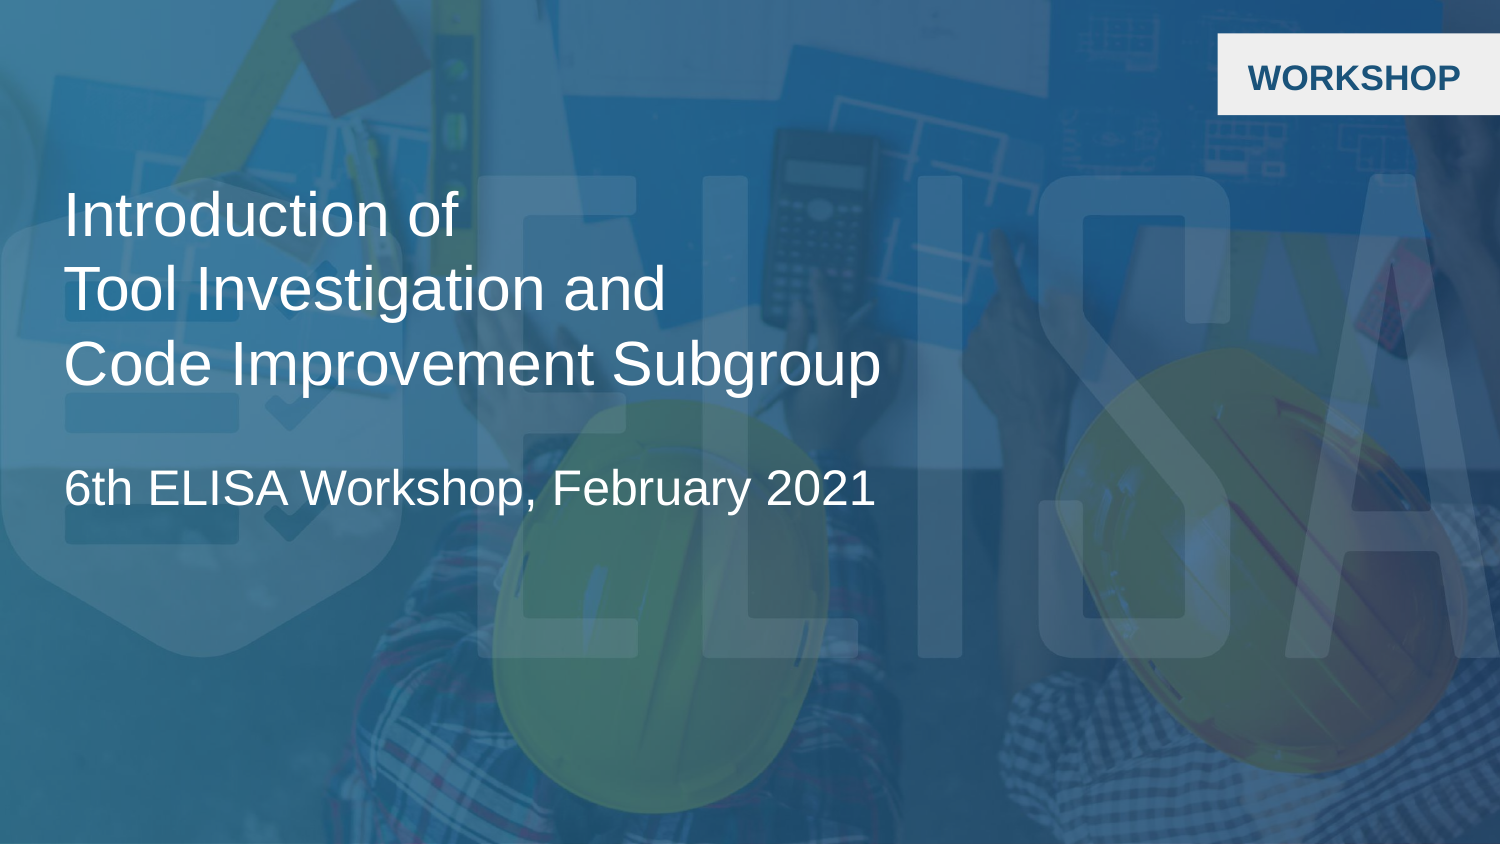

# Introduction of Tool Investigation and Code Improvement Subgroup
6th ELISA Workshop, February 2021